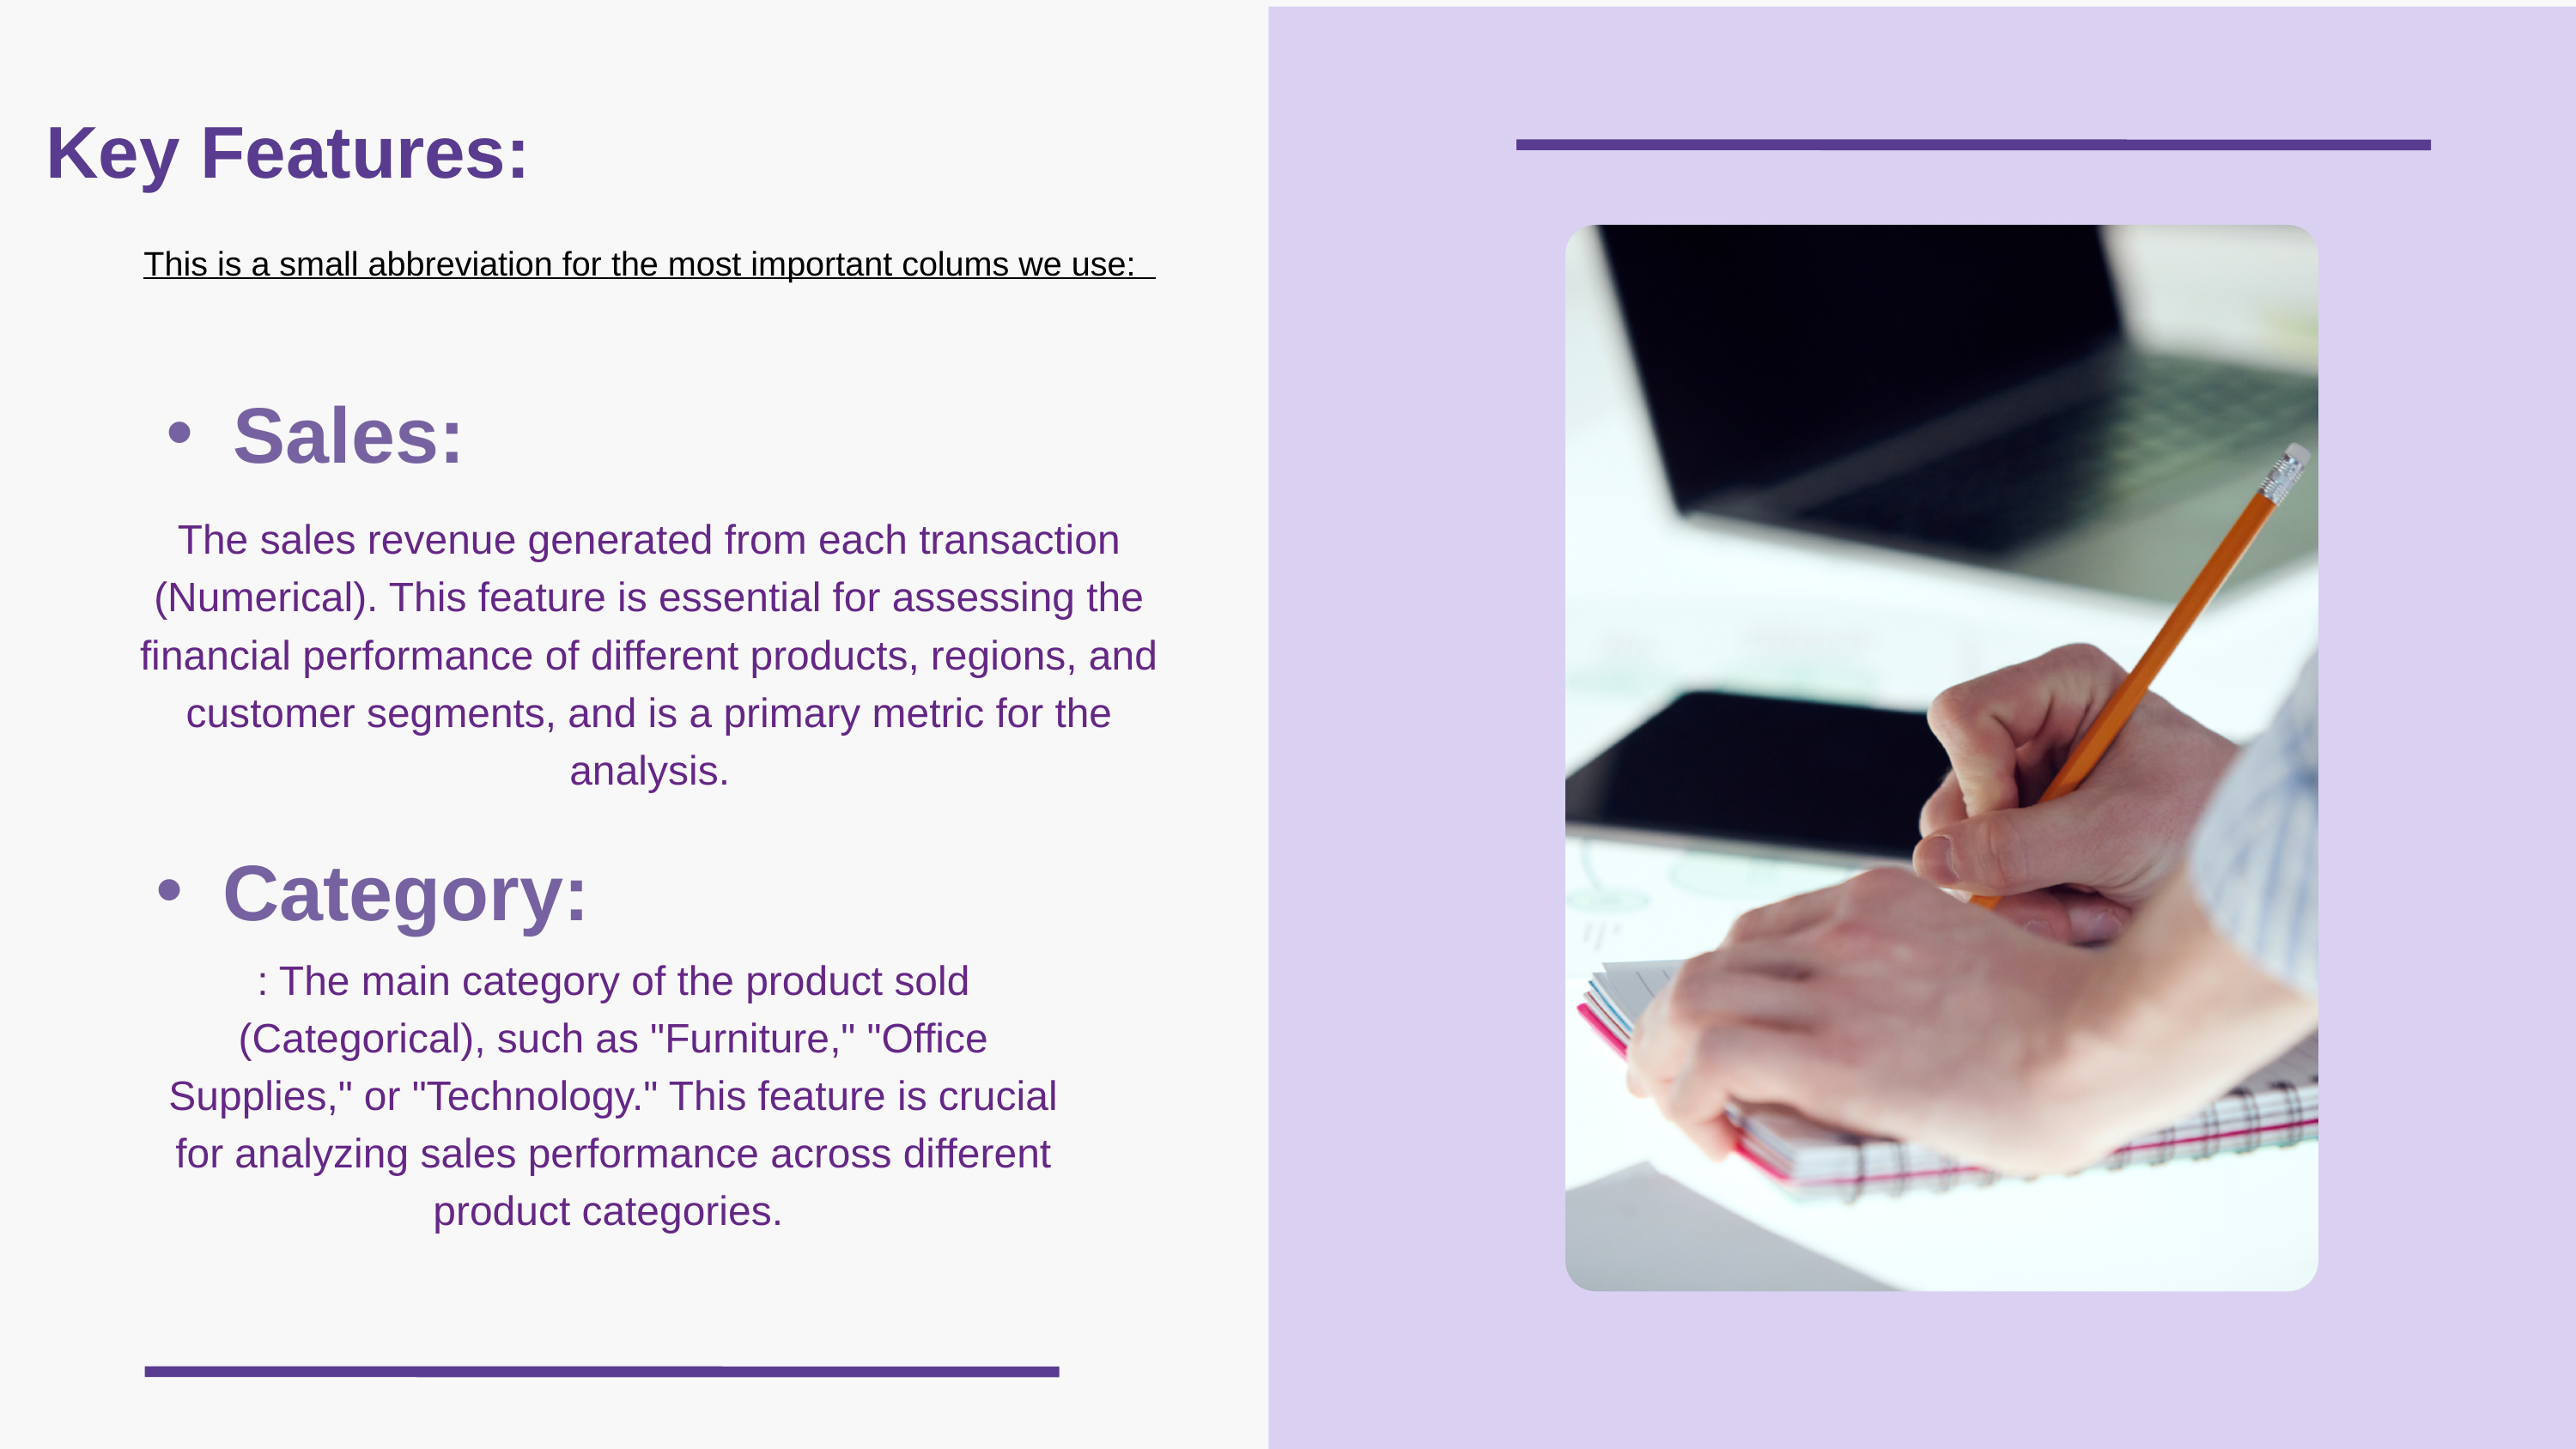

Key Features:

This is a small abbreviation for the most important colums we use:
Sales:
The sales revenue generated from each transaction (Numerical). This feature is essential for assessing the financial performance of different products, regions, and customer segments, and is a primary metric for the analysis.
Category:
: The main category of the product sold (Categorical), such as "Furniture," "Office Supplies," or "Technology." This feature is crucial for analyzing sales performance across different product categories.